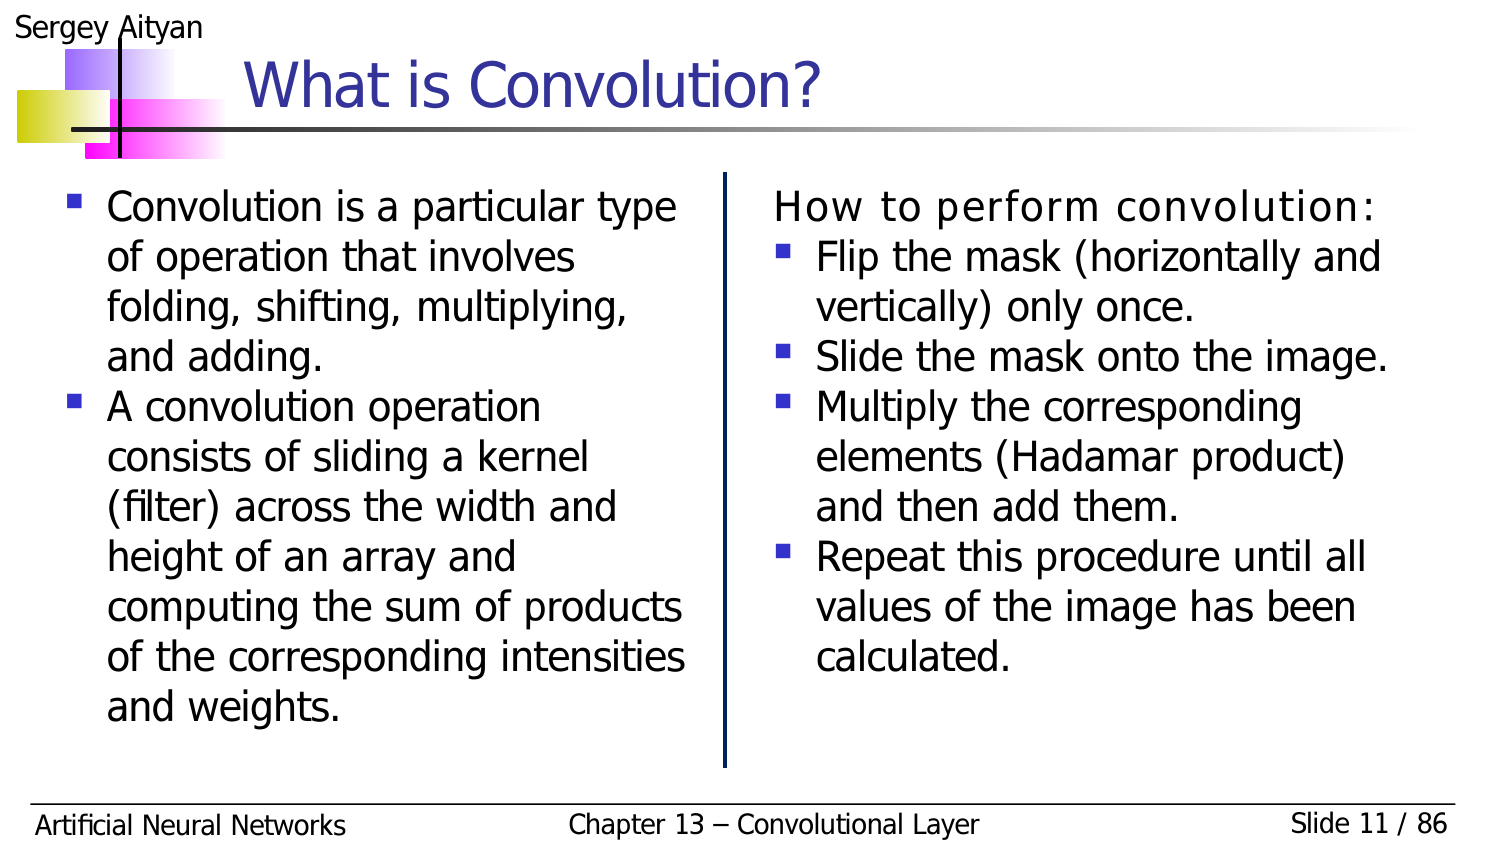

# What is Convolution?
Convolution is a particular type of operation that involves folding, shifting, multiplying, and adding.
A convolution operation consists of sliding a kernel (filter) across the width and height of an array and computing the sum of products of the corresponding intensities and weights.

How to perform convolution:
Flip the mask (horizontally and vertically) only once.
Slide the mask onto the image.
Multiply the corresponding elements (Hadamar product) and then add them.
Repeat this procedure until all values of the image has been calculated.